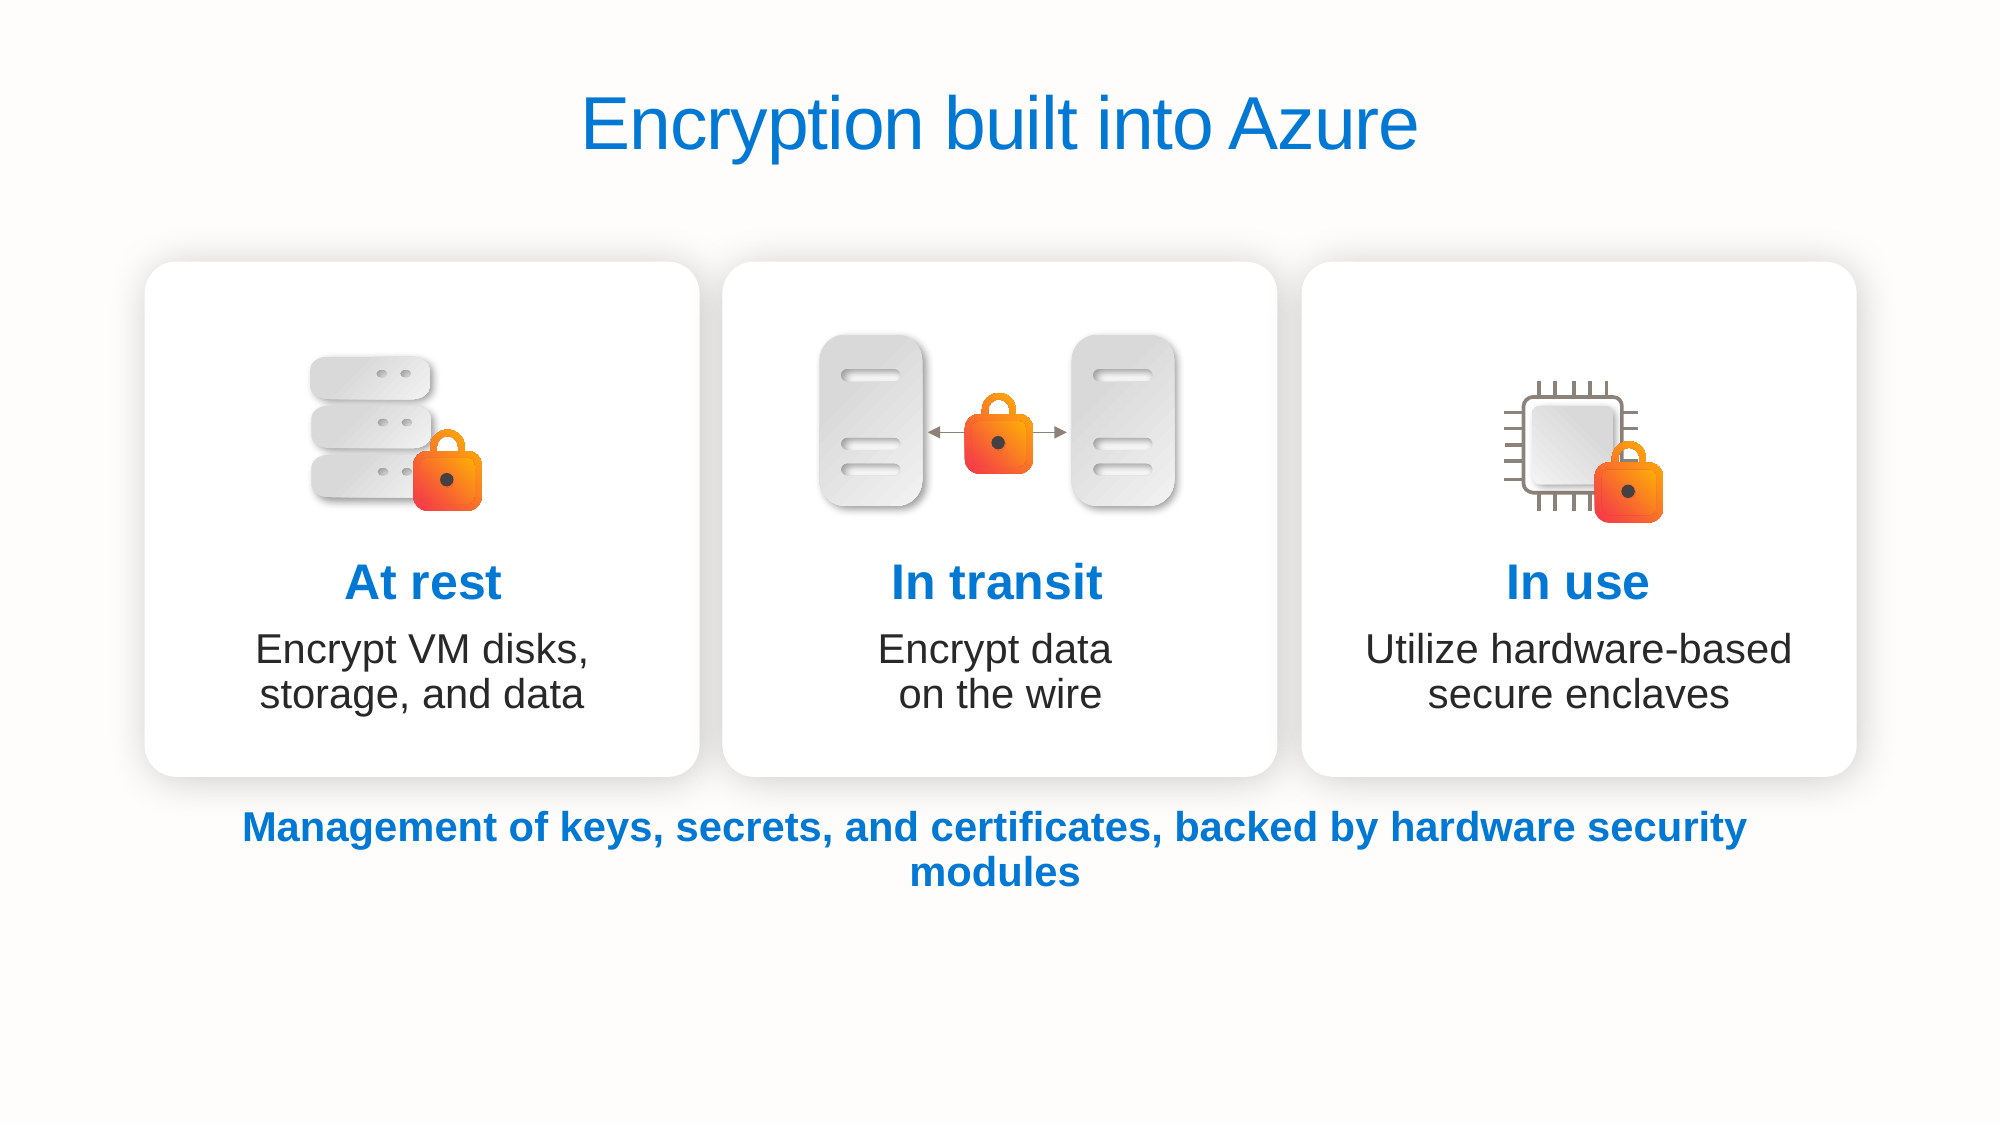

# Encryption built into Azure

At rest
In transit
In use
Encrypt VM disks, storage, and data
Encrypt data
on the wire
Utilize hardware-based secure enclaves
Management of keys, secrets, and certificates, backed by hardware security modules